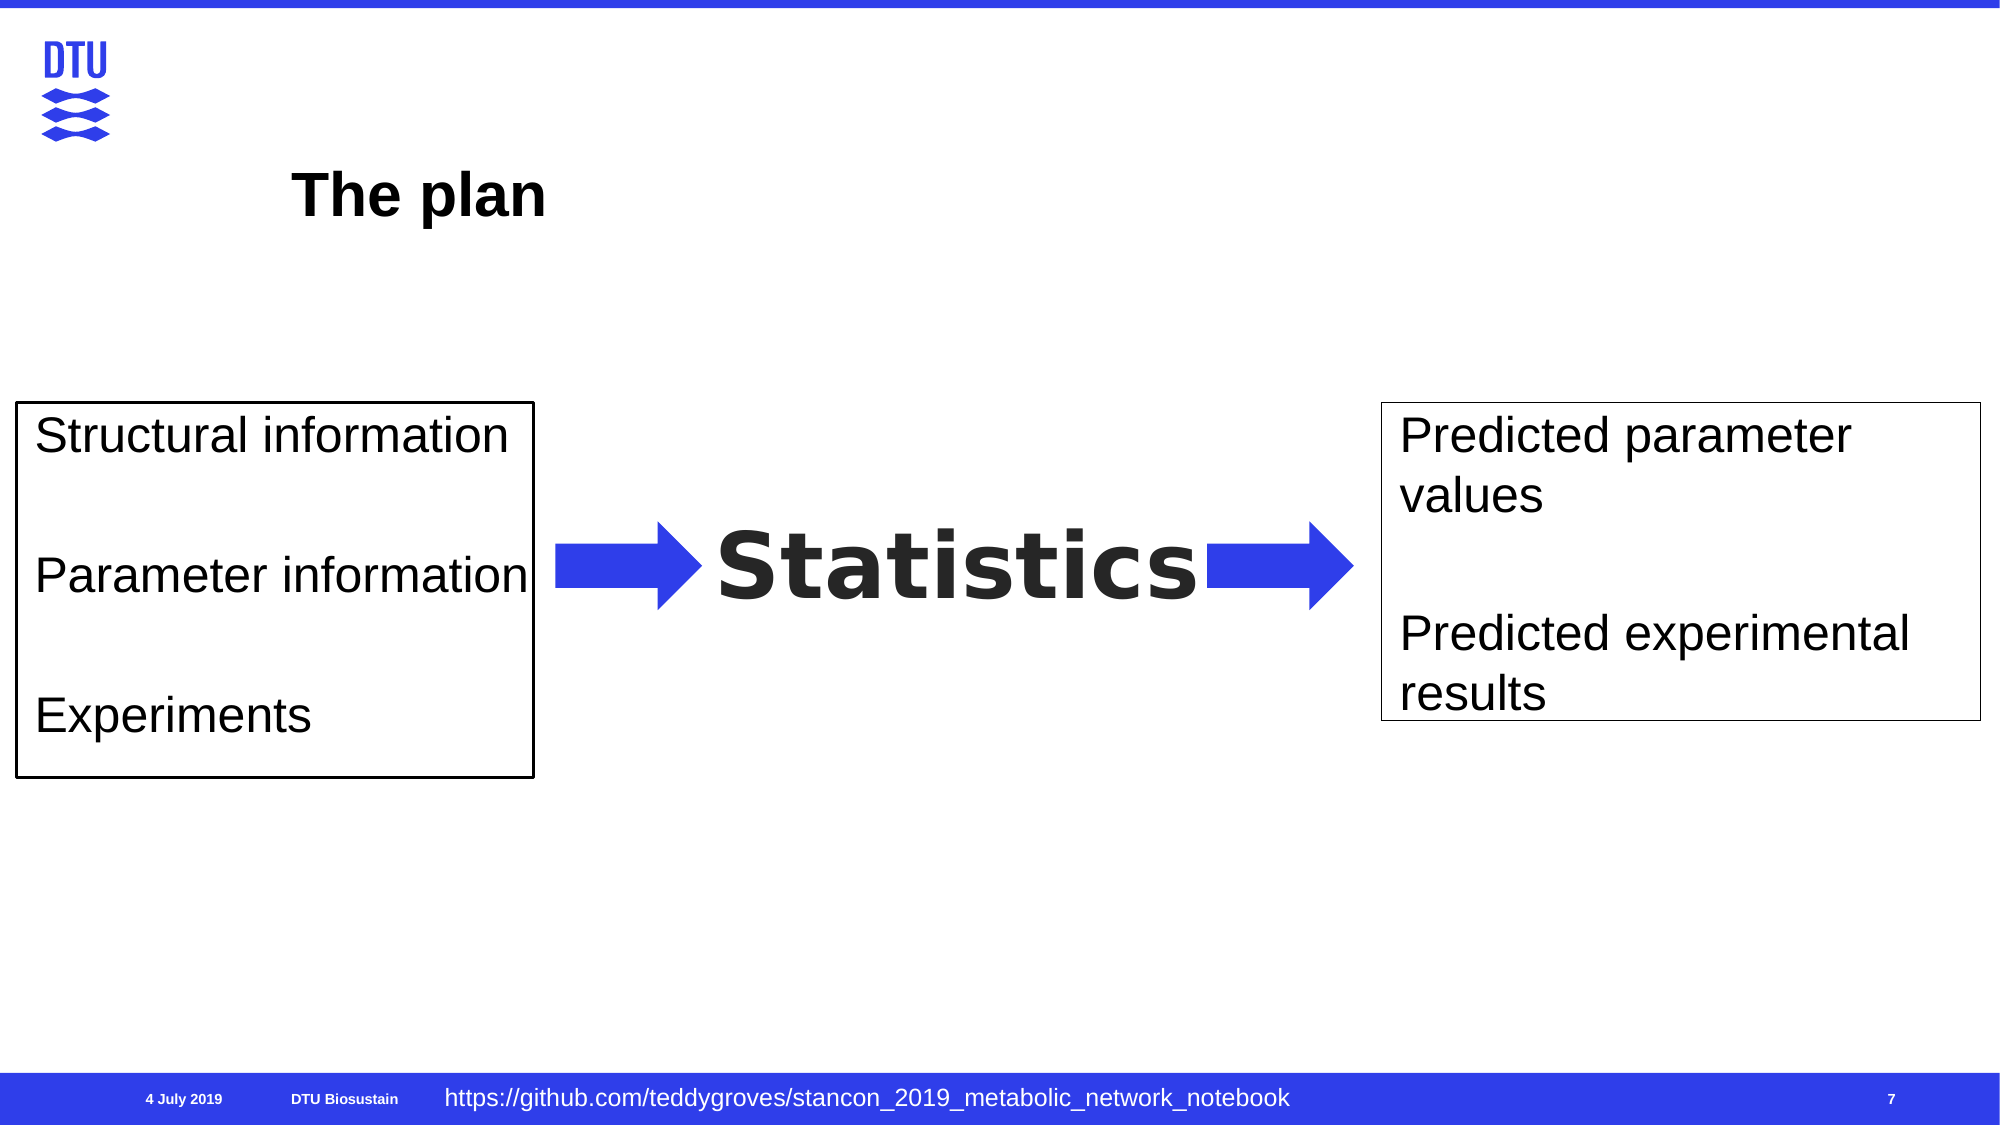

# The plan
Structural information

Parameter information

Experiments
Predicted parameter values

Predicted experimental results
Statistics

7
https://github.com/teddygroves/stancon_2019_metabolic_network_notebook